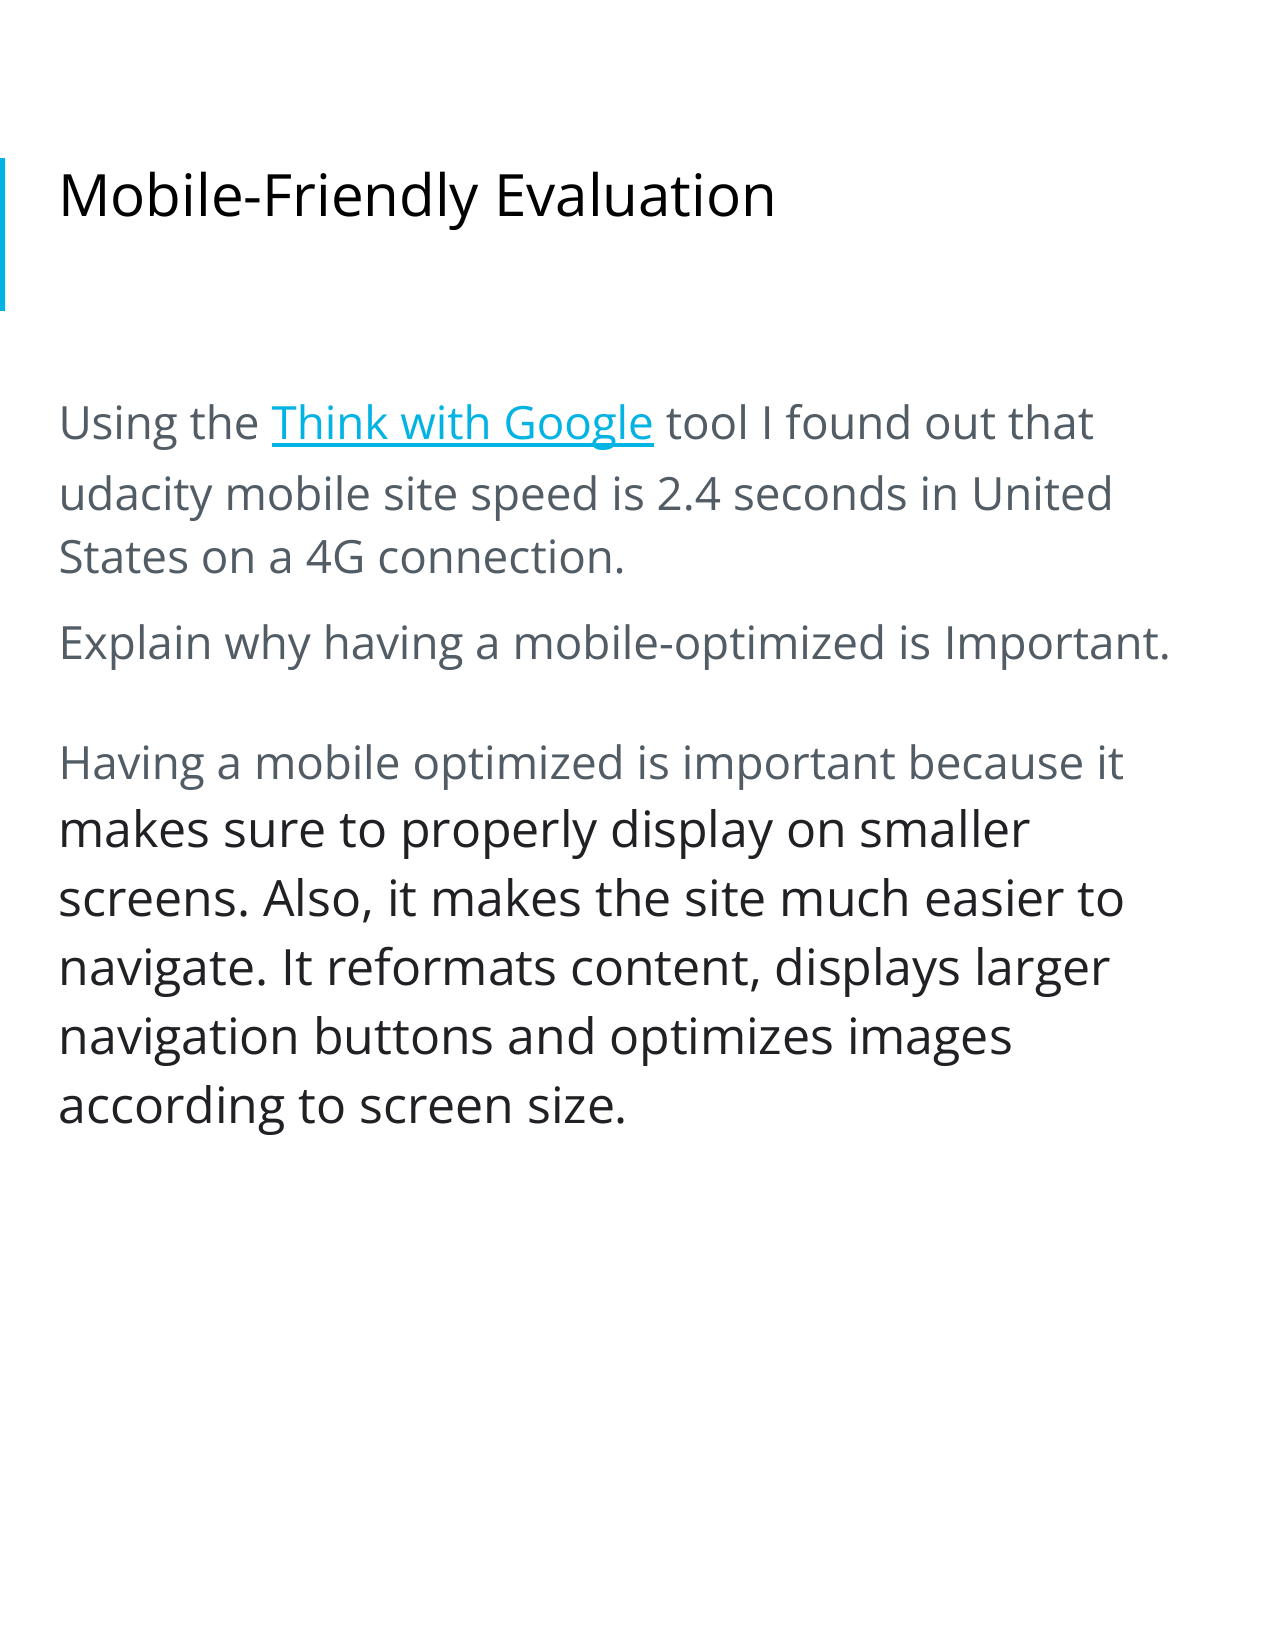

# Mobile-Friendly Evaluation
Using the Think with Google tool I found out that udacity mobile site speed is 2.4 seconds in United States on a 4G connection.
Explain why having a mobile-optimized is Important.
Having a mobile optimized is important because it  makes sure to properly display on smaller screens. Also, it makes the site much easier to navigate. It reformats content, displays larger navigation buttons and optimizes images according to screen size.